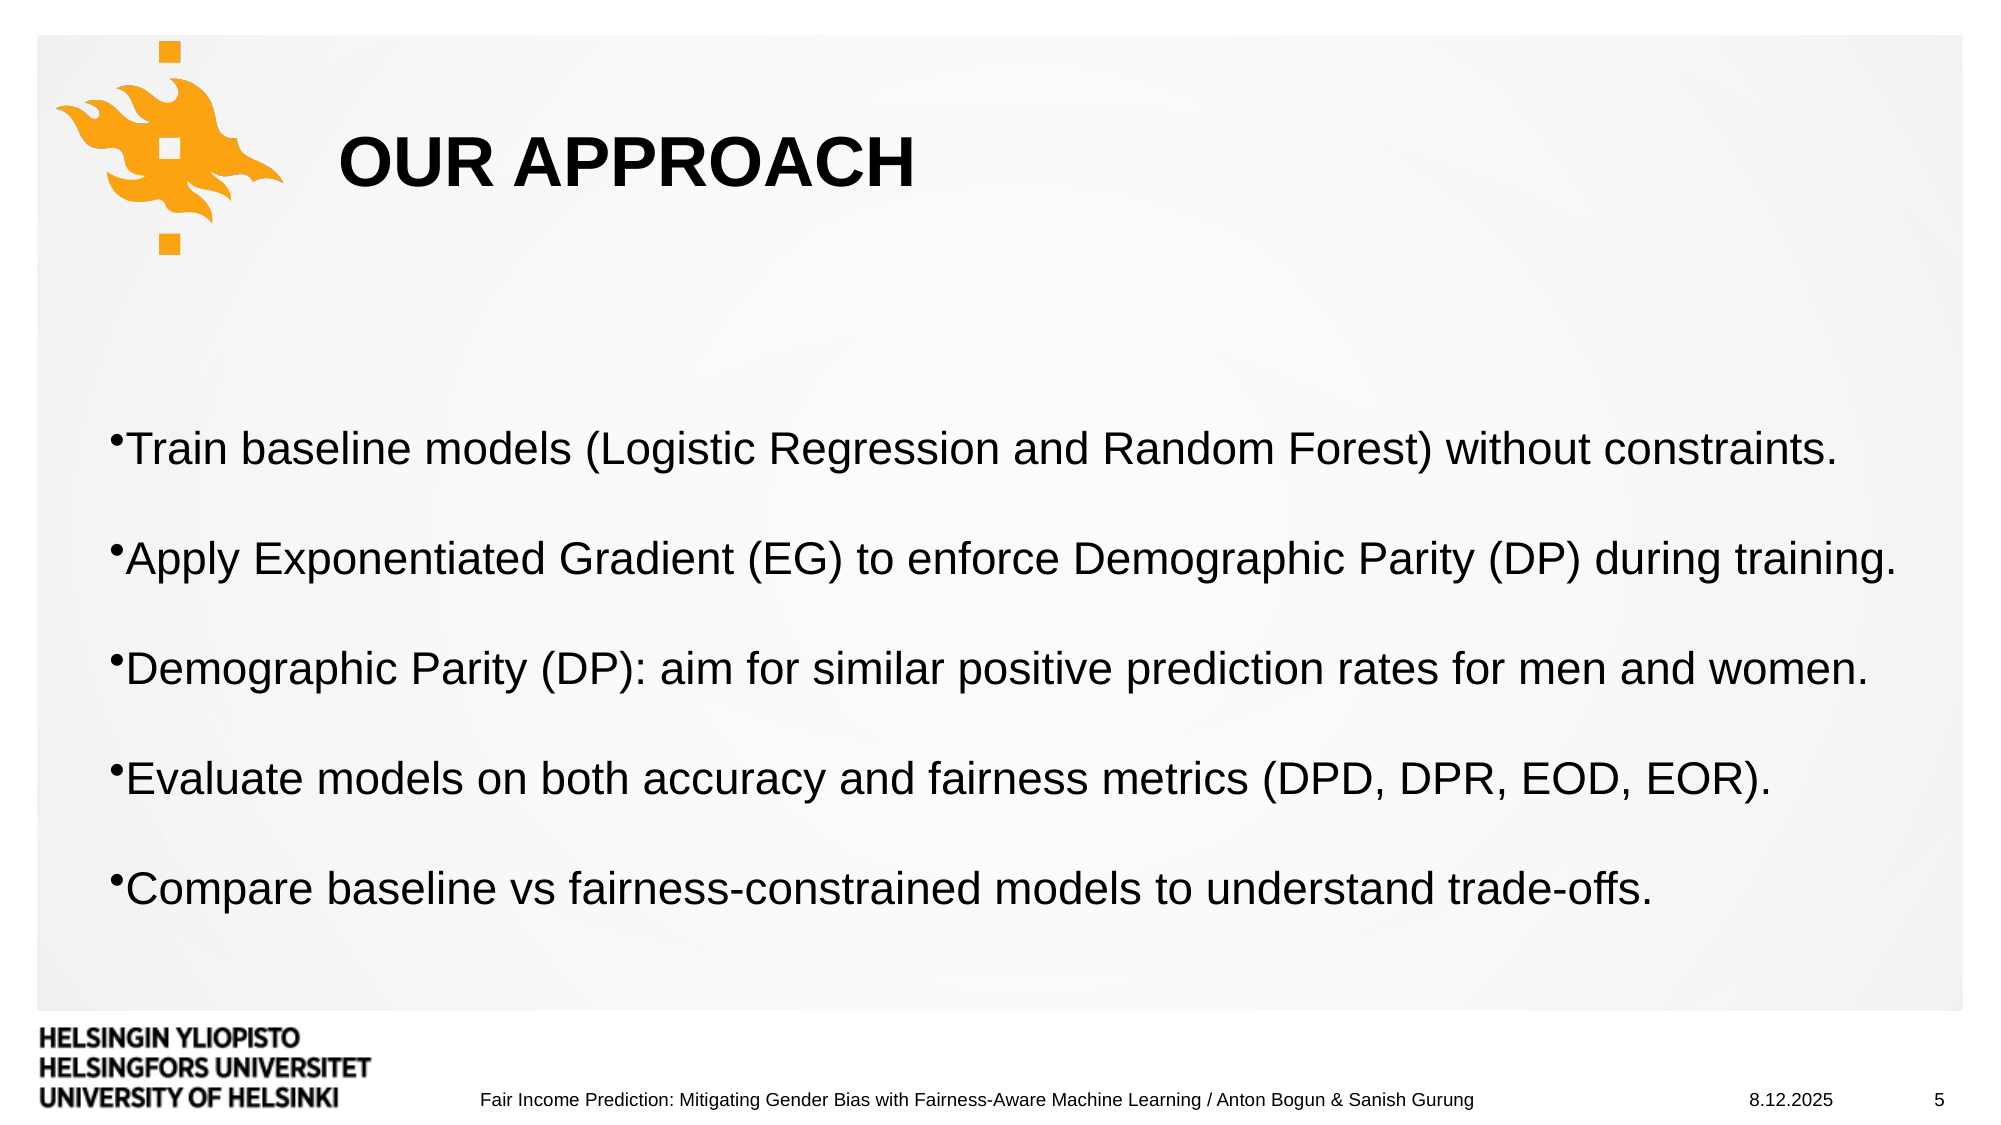

# Our approach
Train baseline models (Logistic Regression and Random Forest) without constraints.
Apply Exponentiated Gradient (EG) to enforce Demographic Parity (DP) during training.
Demographic Parity (DP): aim for similar positive prediction rates for men and women.
Evaluate models on both accuracy and fairness metrics (DPD, DPR, EOD, EOR).
Compare baseline vs fairness-constrained models to understand trade-offs.
8.12.2025
5
Fair Income Prediction: Mitigating Gender Bias with Fairness-Aware Machine Learning / Anton Bogun & Sanish Gurung